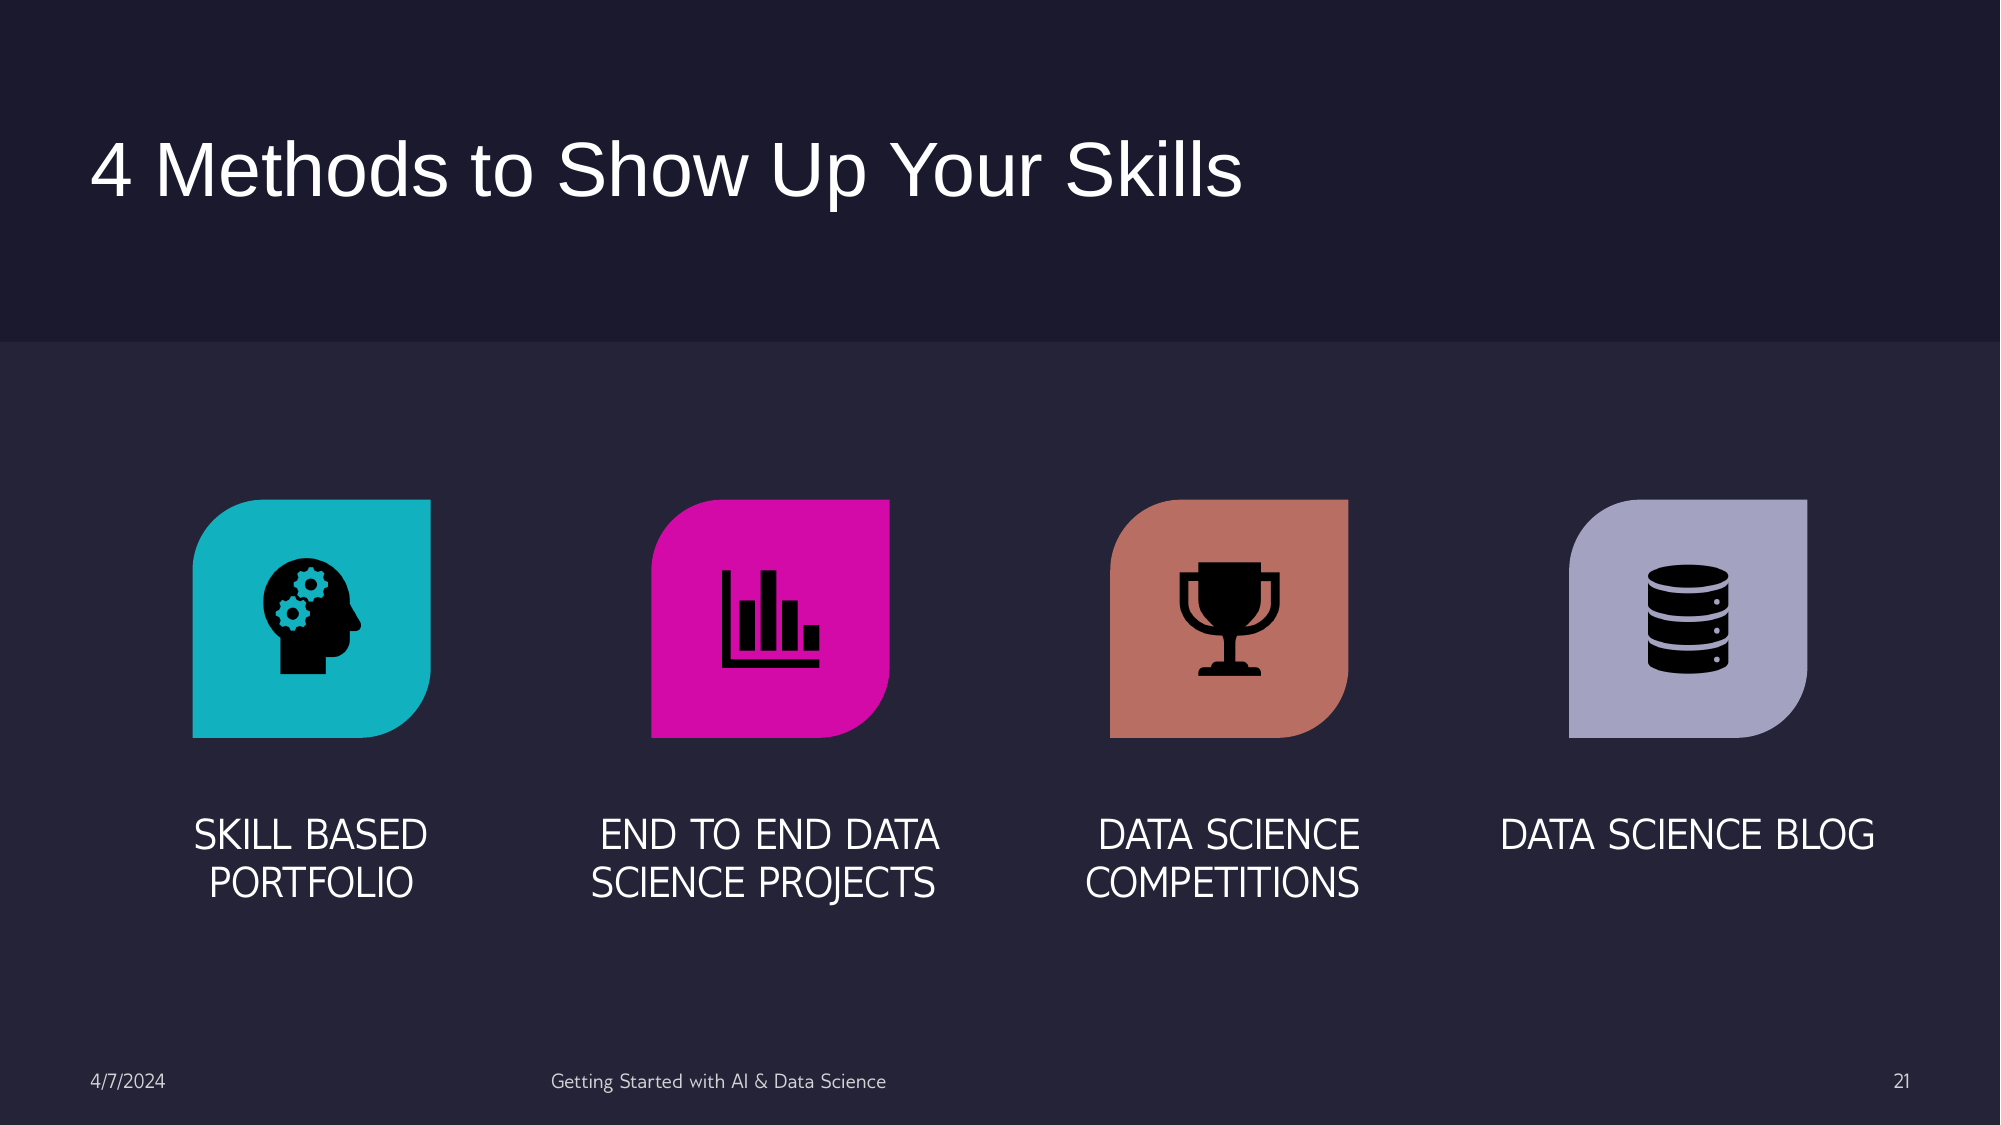

# 4 Methods to Show Up Your Skills

Skill based portfolio
End to end data science projects
Data science competitions
Data science blog

4/7/2024
Getting Started with AI & Data Science
21